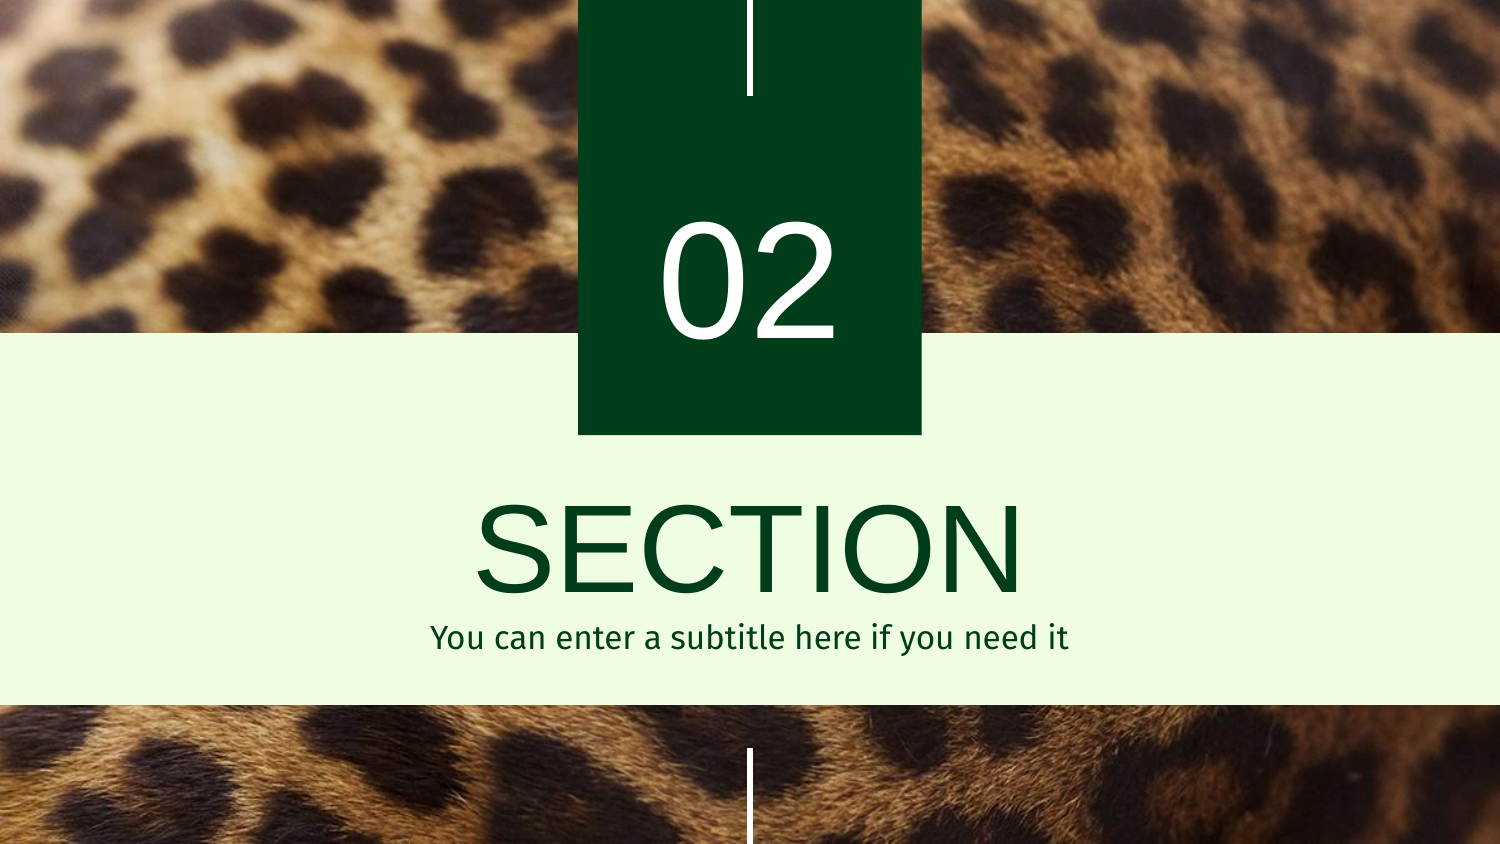

# 02
SECTION
You can enter a subtitle here if you need it